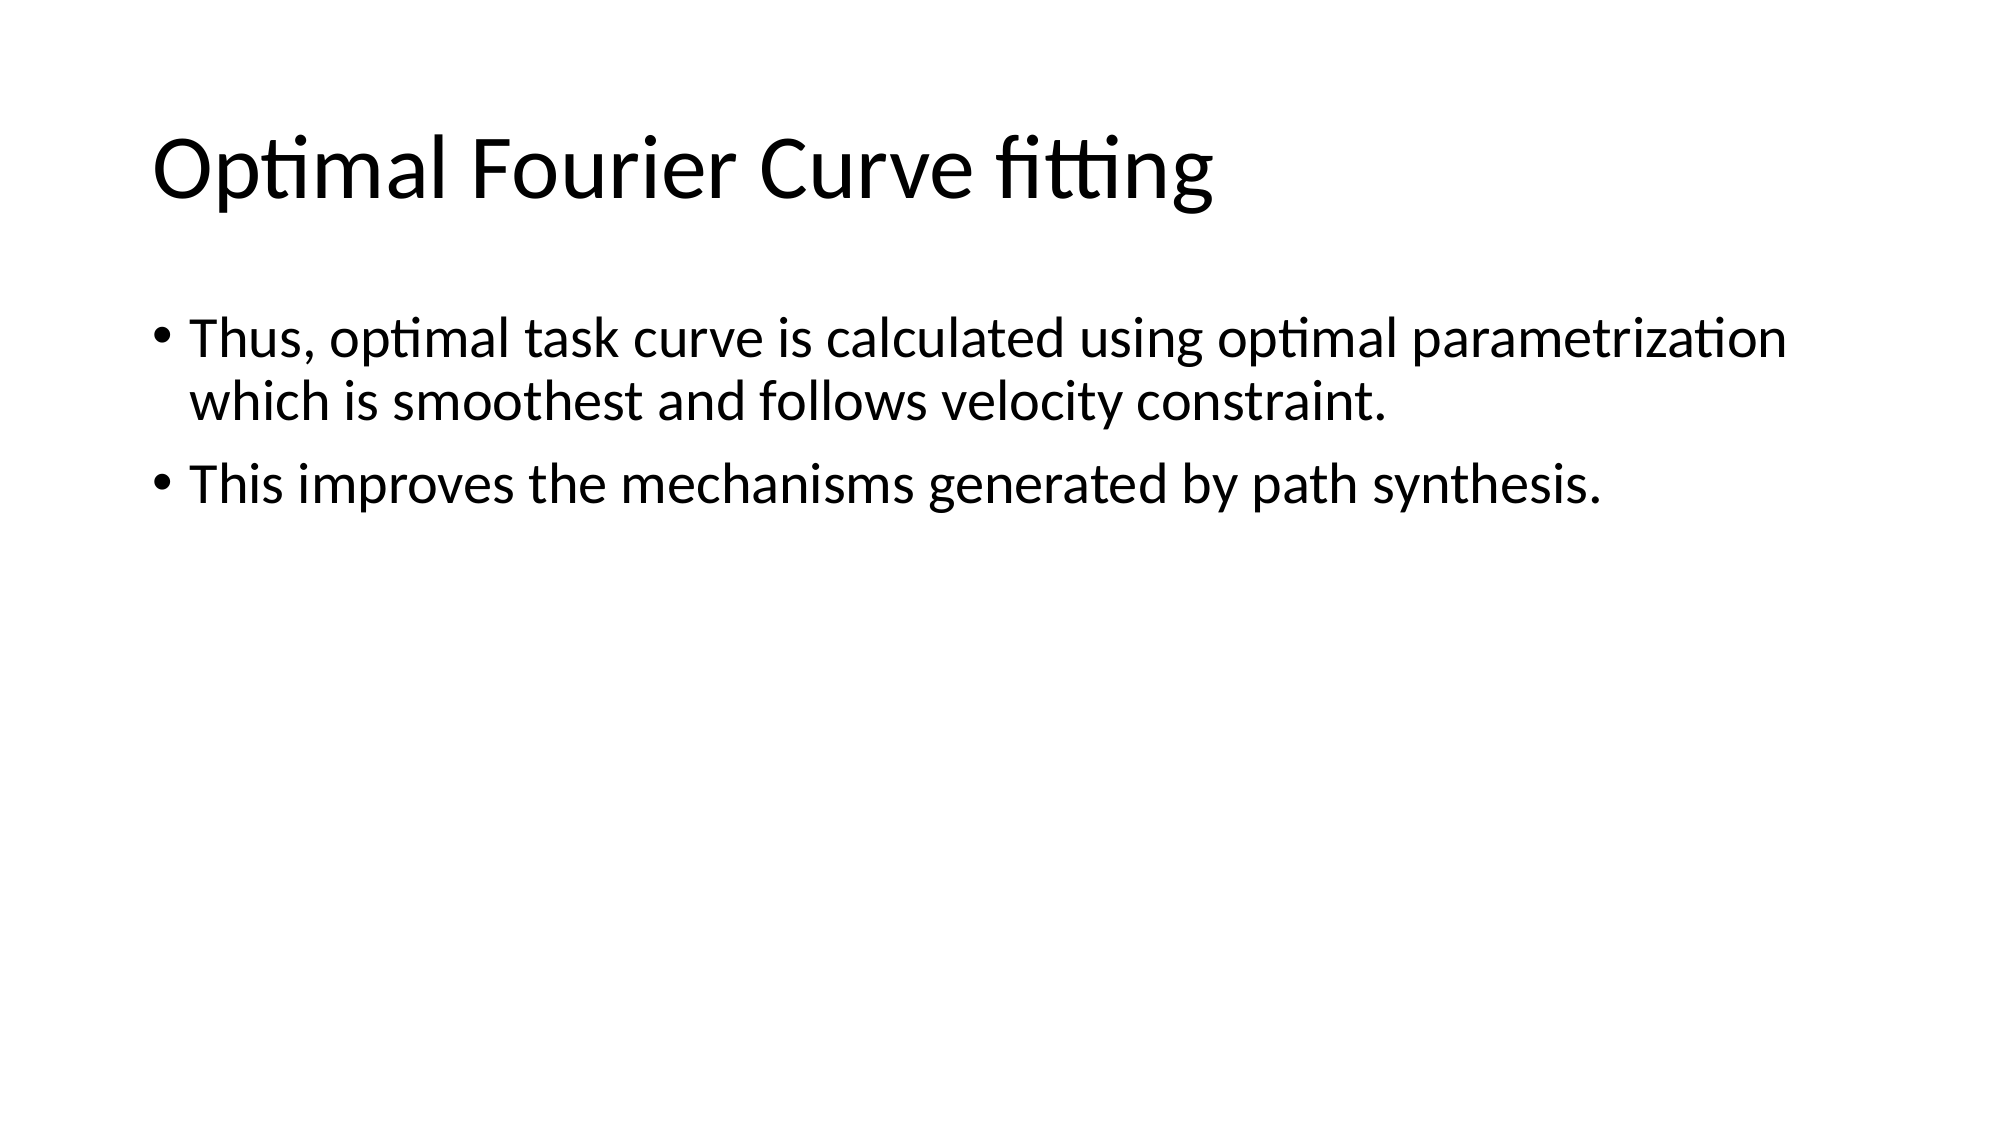

# Optimal Fourier Curve fitting
Thus, optimal task curve is calculated using optimal parametrization which is smoothest and follows velocity constraint.
This improves the mechanisms generated by path synthesis.